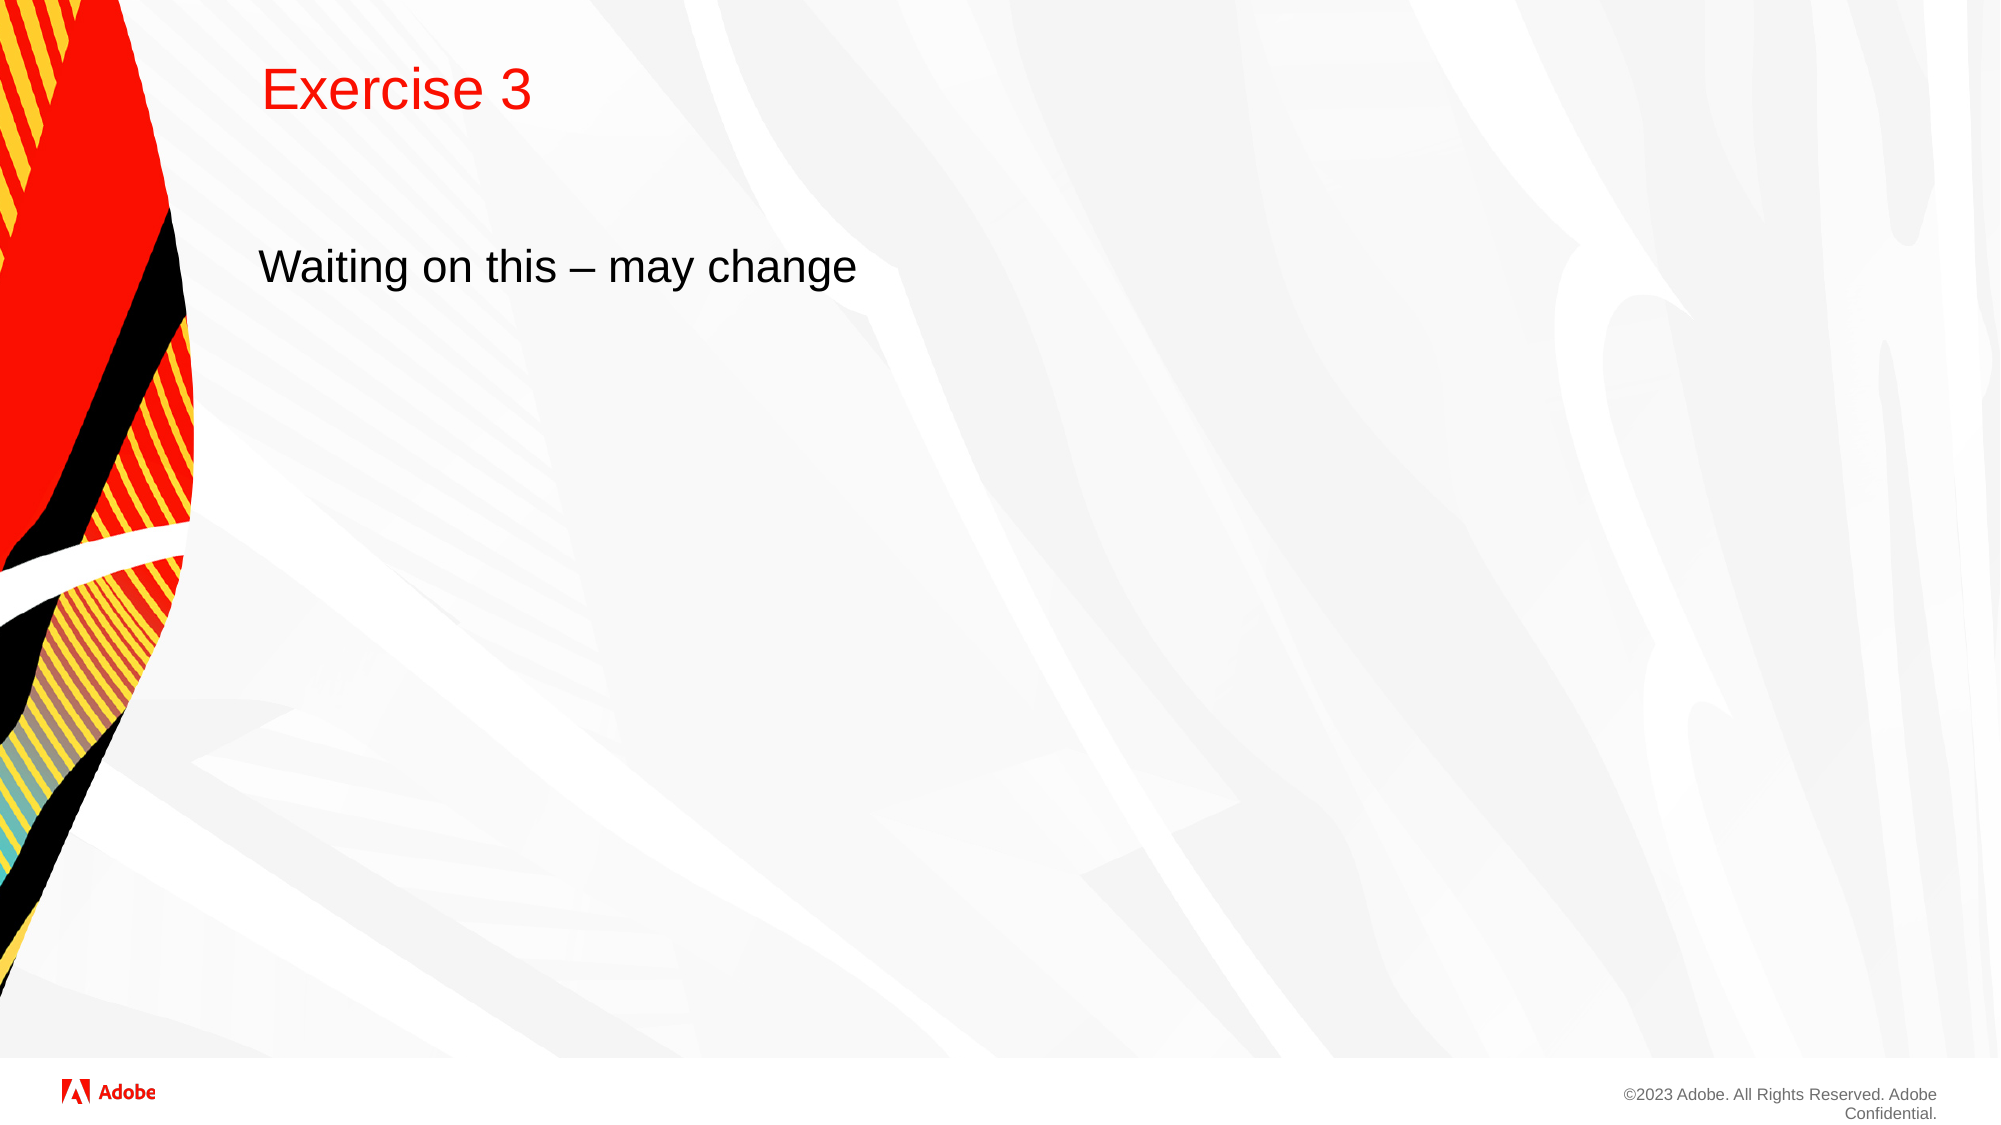

# Exercise 3
Waiting on this – may change